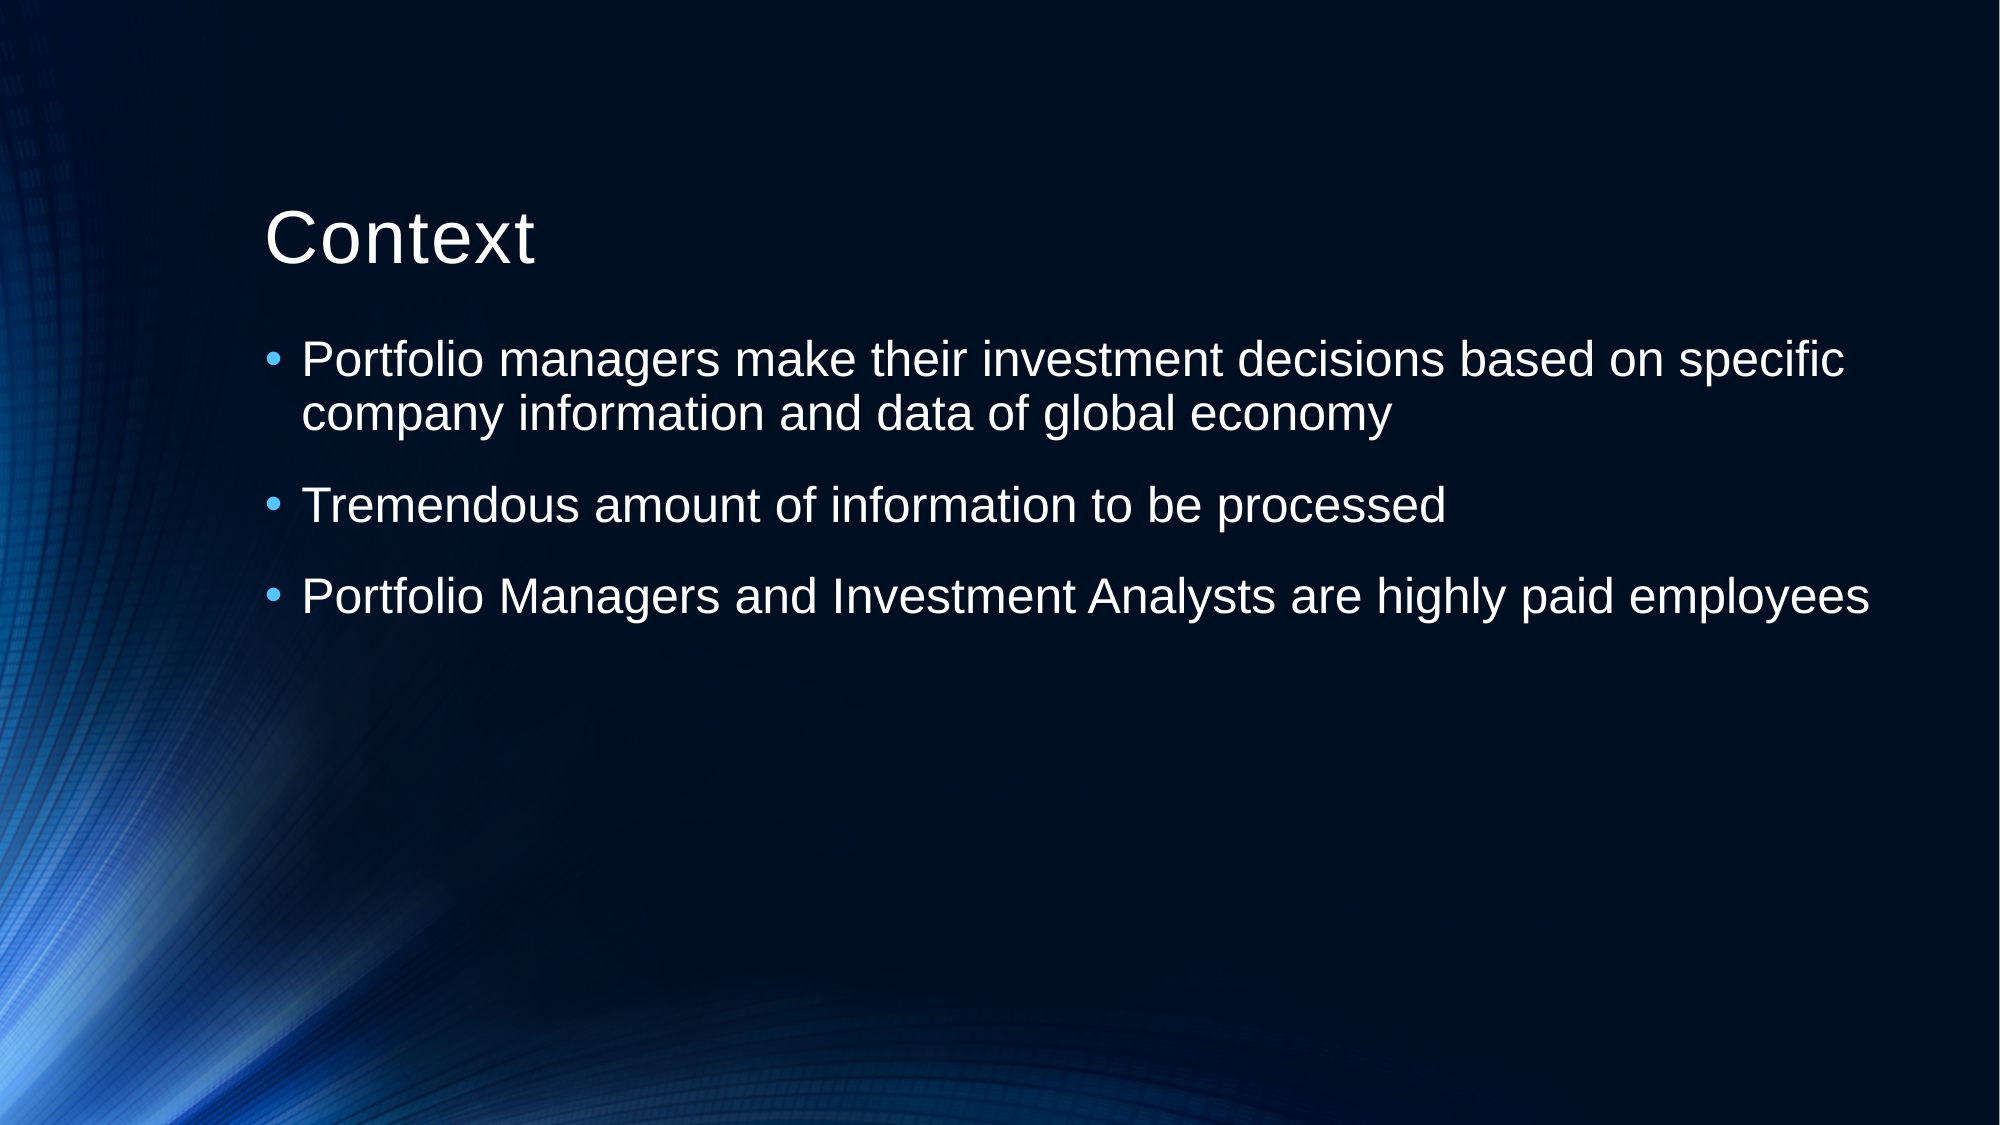

# Context
Portfolio managers make their investment decisions based on specific company information and data of global economy
Tremendous amount of information to be processed
Portfolio Managers and Investment Analysts are highly paid employees